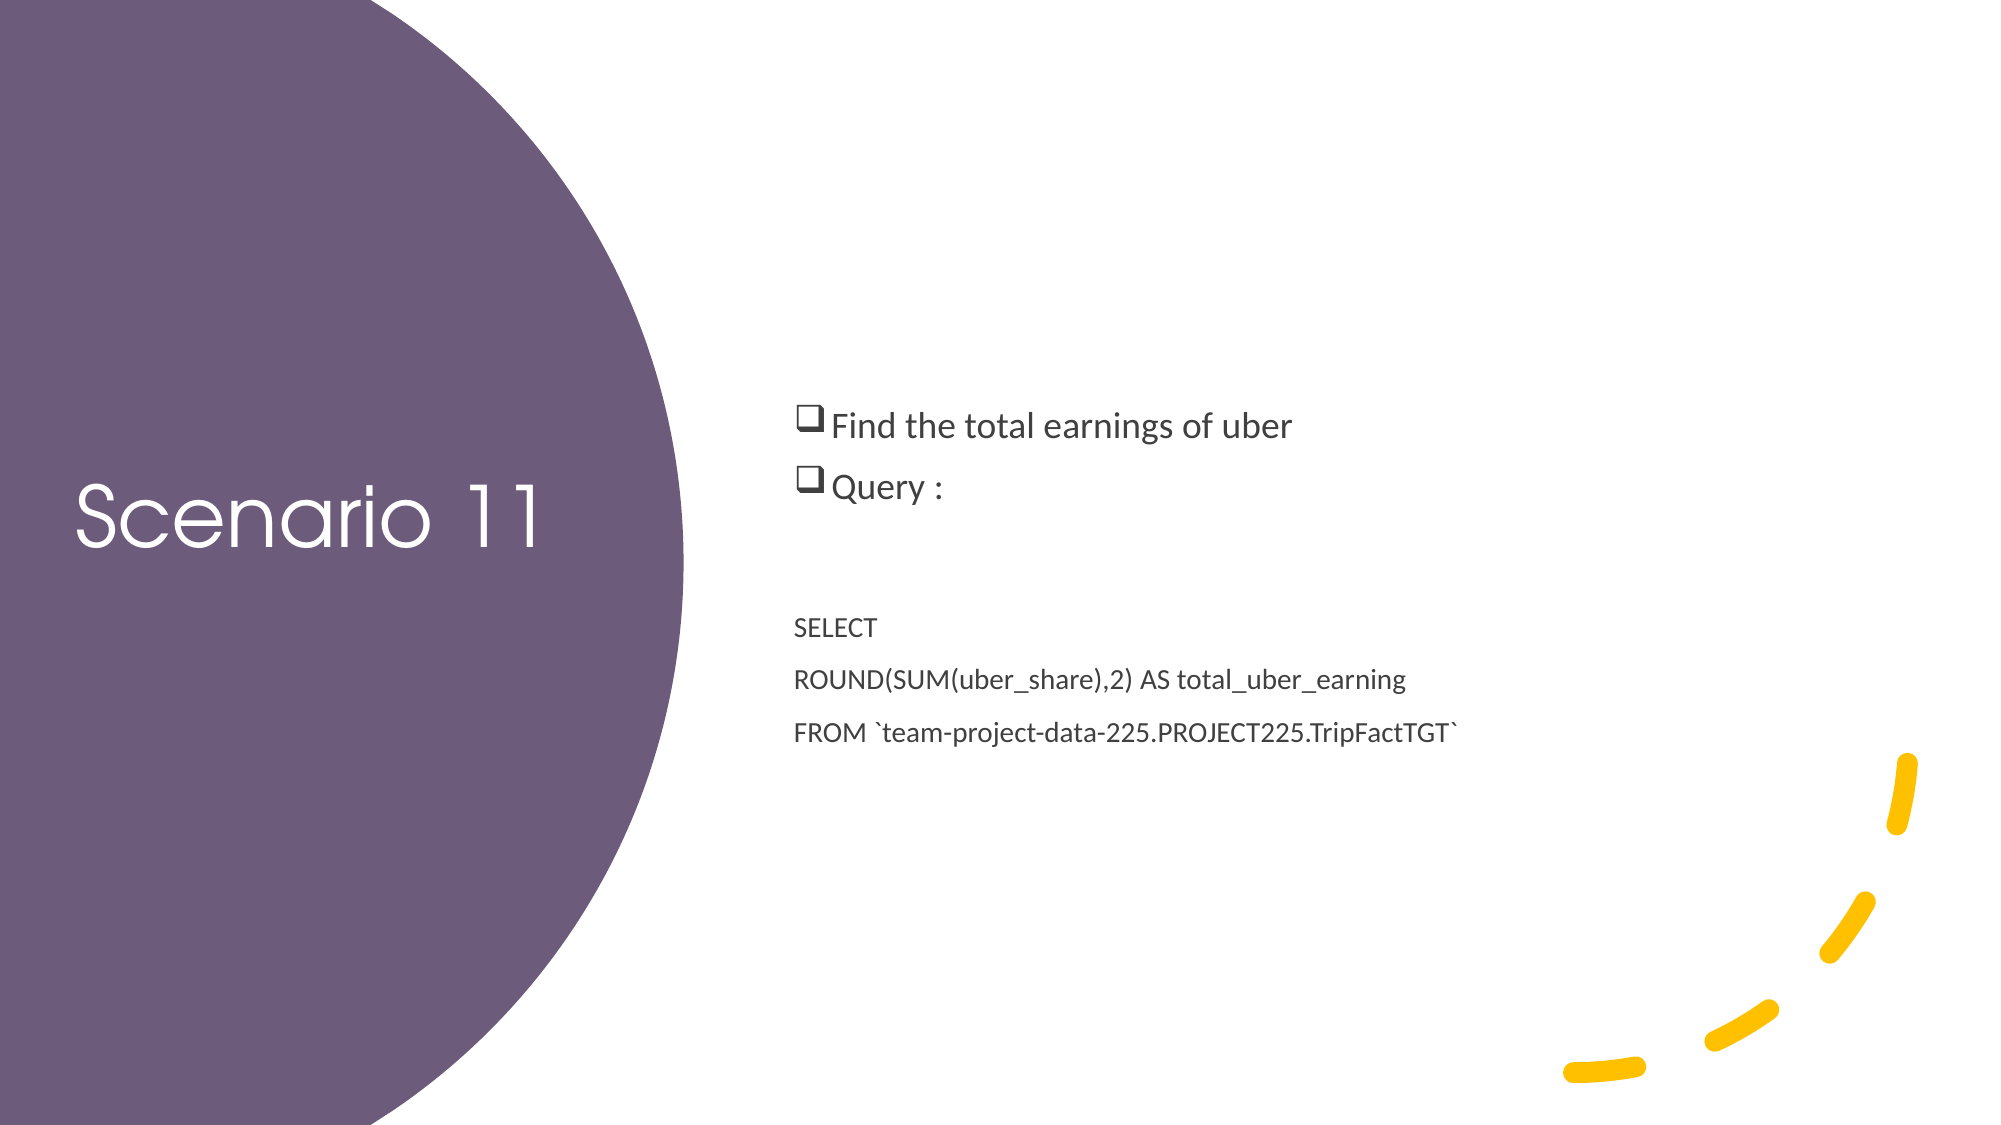

Find the total earnings of uber
Query :

SELECT
ROUND(SUM(uber_share),2) AS total_uber_earning
FROM `team-project-data-225.PROJECT225.TripFactTGT`

# Scenario 11